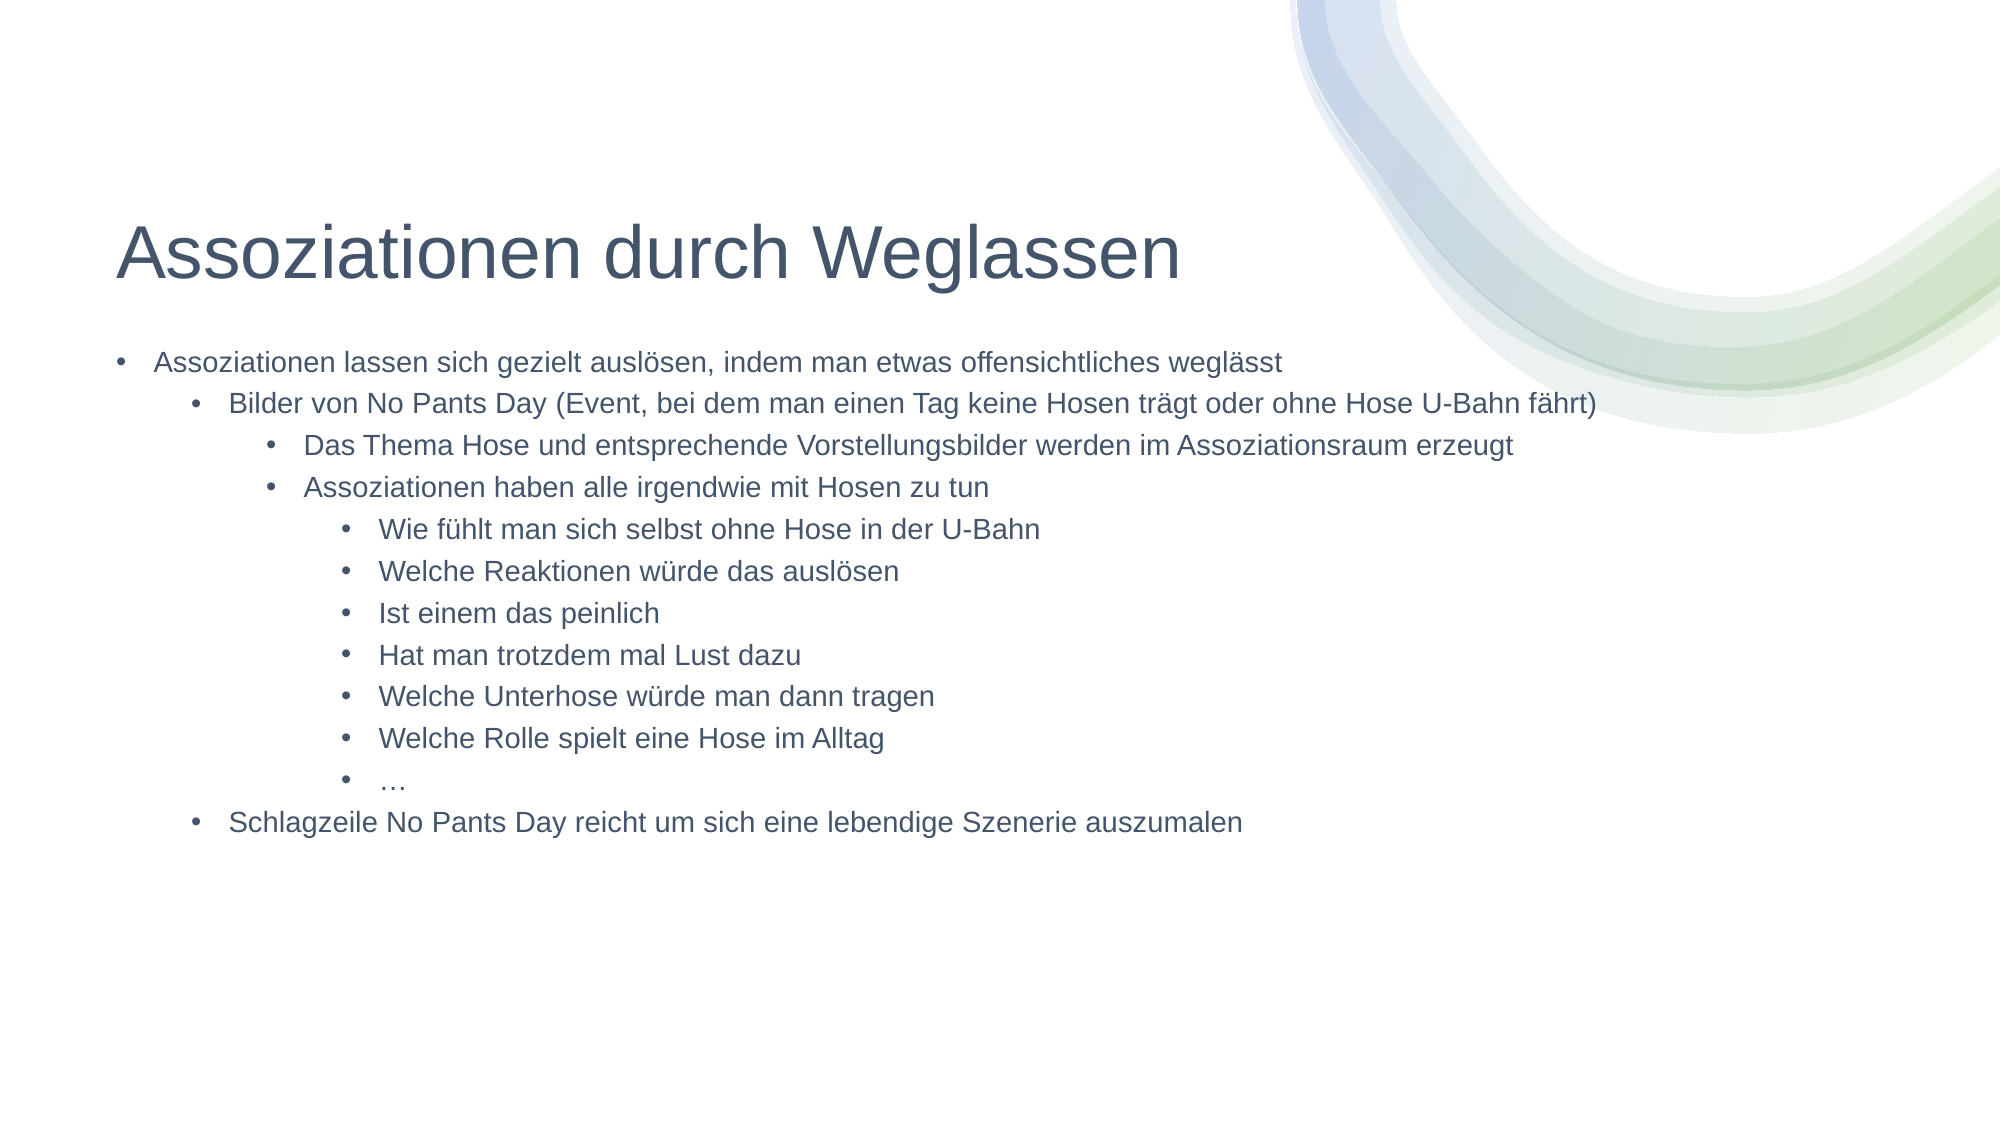

# Assoziationen durch Weglassen
Assoziationen lassen sich gezielt auslösen, indem man etwas offensichtliches weglässt
Bilder von No Pants Day (Event, bei dem man einen Tag keine Hosen trägt oder ohne Hose U-Bahn fährt)
Das Thema Hose und entsprechende Vorstellungsbilder werden im Assoziationsraum erzeugt
Assoziationen haben alle irgendwie mit Hosen zu tun
Wie fühlt man sich selbst ohne Hose in der U-Bahn
Welche Reaktionen würde das auslösen
Ist einem das peinlich
Hat man trotzdem mal Lust dazu
Welche Unterhose würde man dann tragen
Welche Rolle spielt eine Hose im Alltag
…
Schlagzeile No Pants Day reicht um sich eine lebendige Szenerie auszumalen